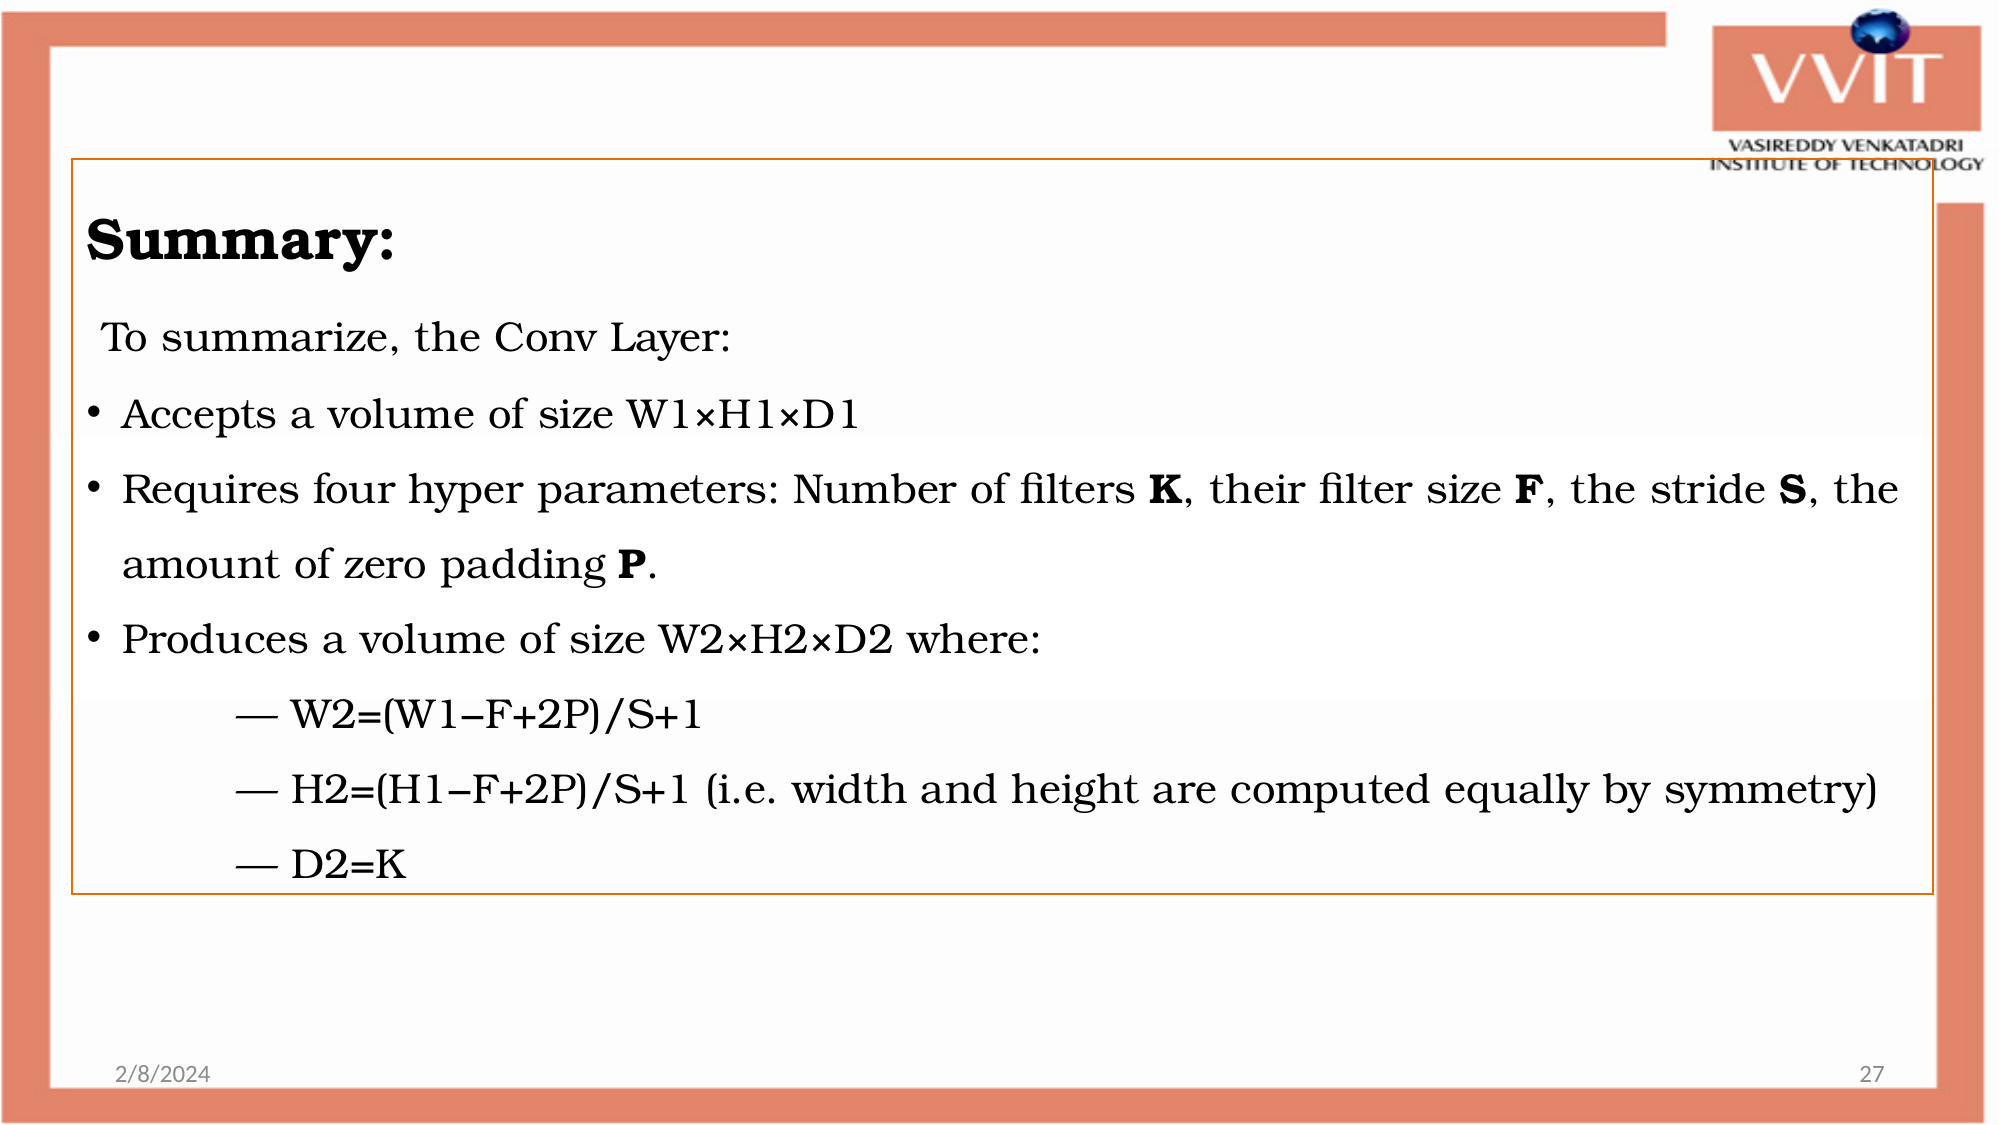

Summary:
 To summarize, the Conv Layer:
Accepts a volume of size W1×H1×D1
Requires four hyper parameters: Number of filters K, their filter size F, the stride S, the amount of zero padding P.
Produces a volume of size W2×H2×D2 where:
	— W2=(W1−F+2P)/S+1
	— H2=(H1−F+2P)/S+1 (i.e. width and height are computed equally by symmetry)
	— D2=K
2/8/2024
27